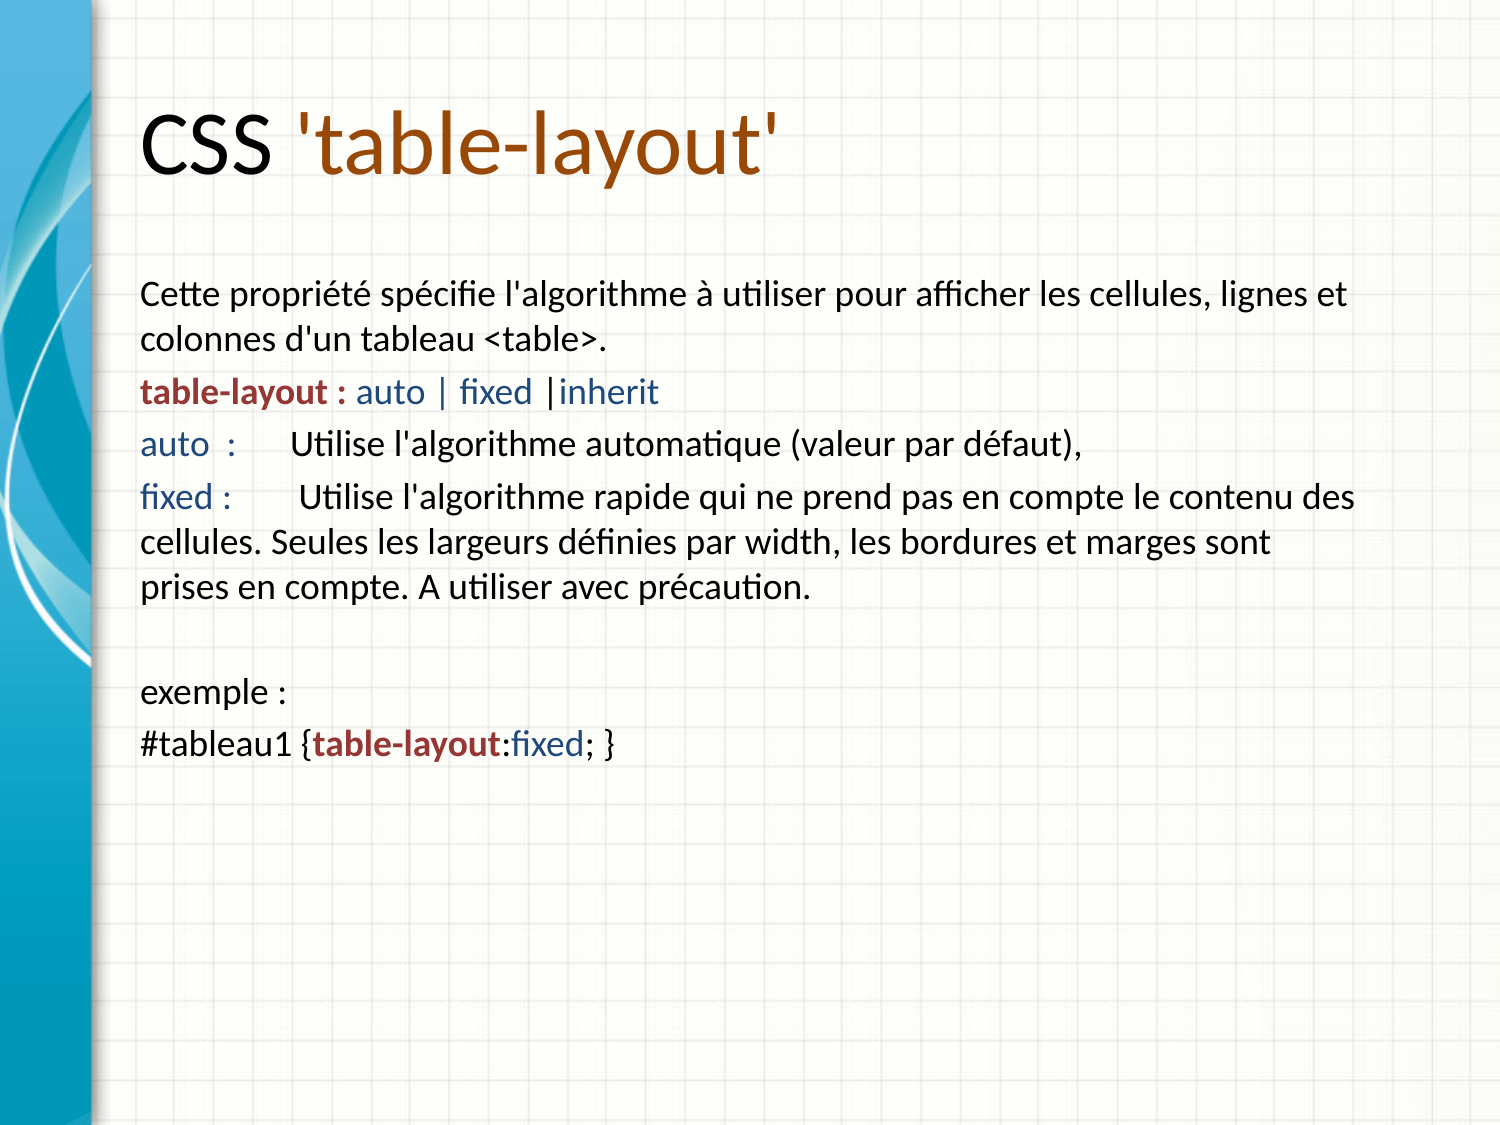

# CSS 'table-layout'
Cette propriété spécifie l'algorithme à utiliser pour afficher les cellules, lignes et colonnes d'un tableau <table>.
table-layout : auto | fixed |inherit
auto  : 	Utilise l'algorithme automatique (valeur par défaut),
fixed : 	 Utilise l'algorithme rapide qui ne prend pas en compte le contenu des cellules. Seules les largeurs définies par width, les bordures et marges sont prises en compte. A utiliser avec précaution.

exemple :
#tableau1 {table-layout:fixed; }